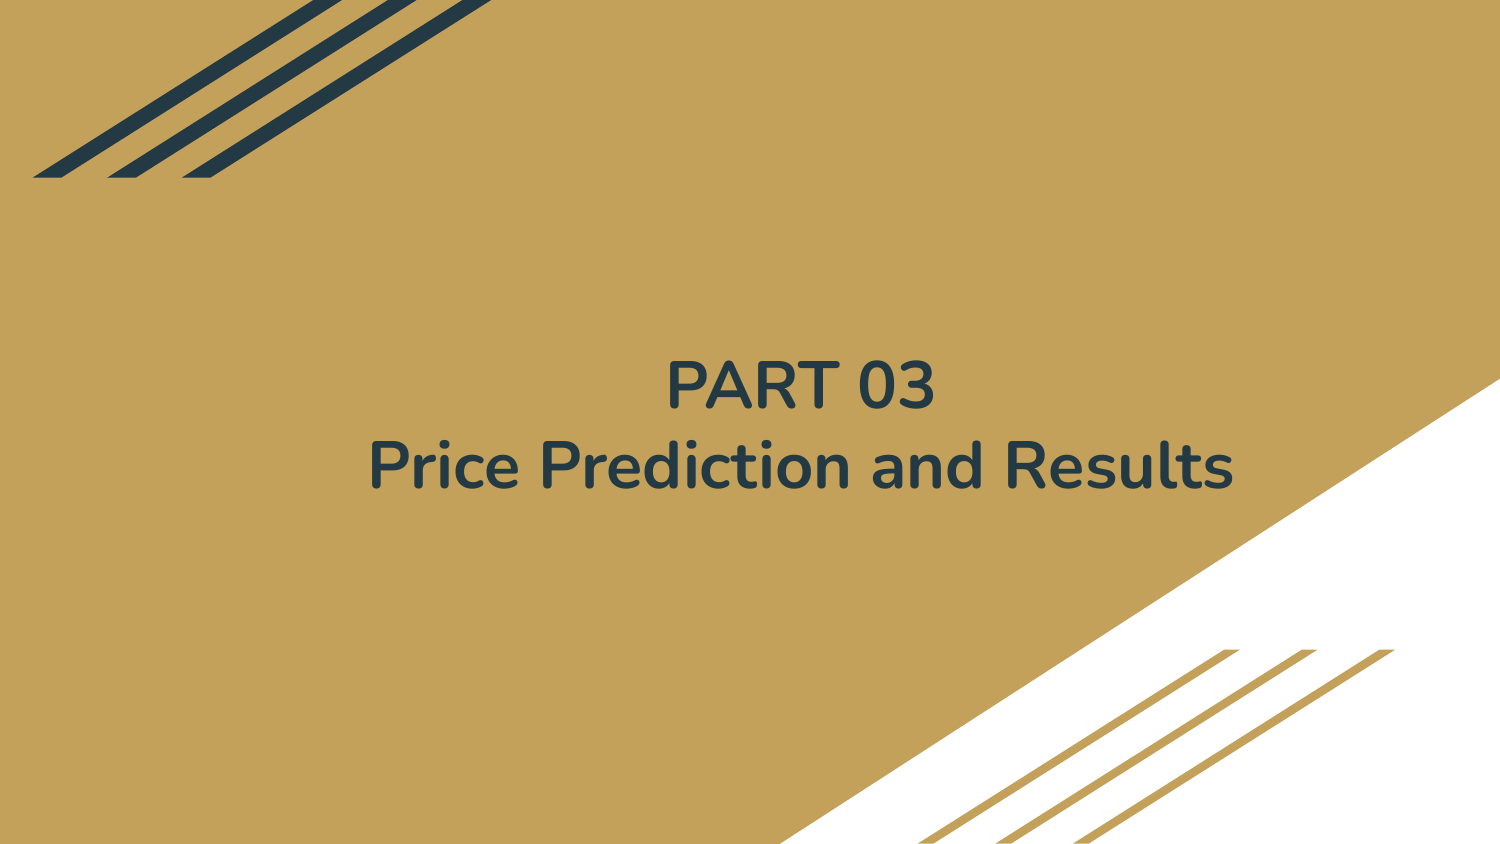

# PART 03
Price Prediction and Results